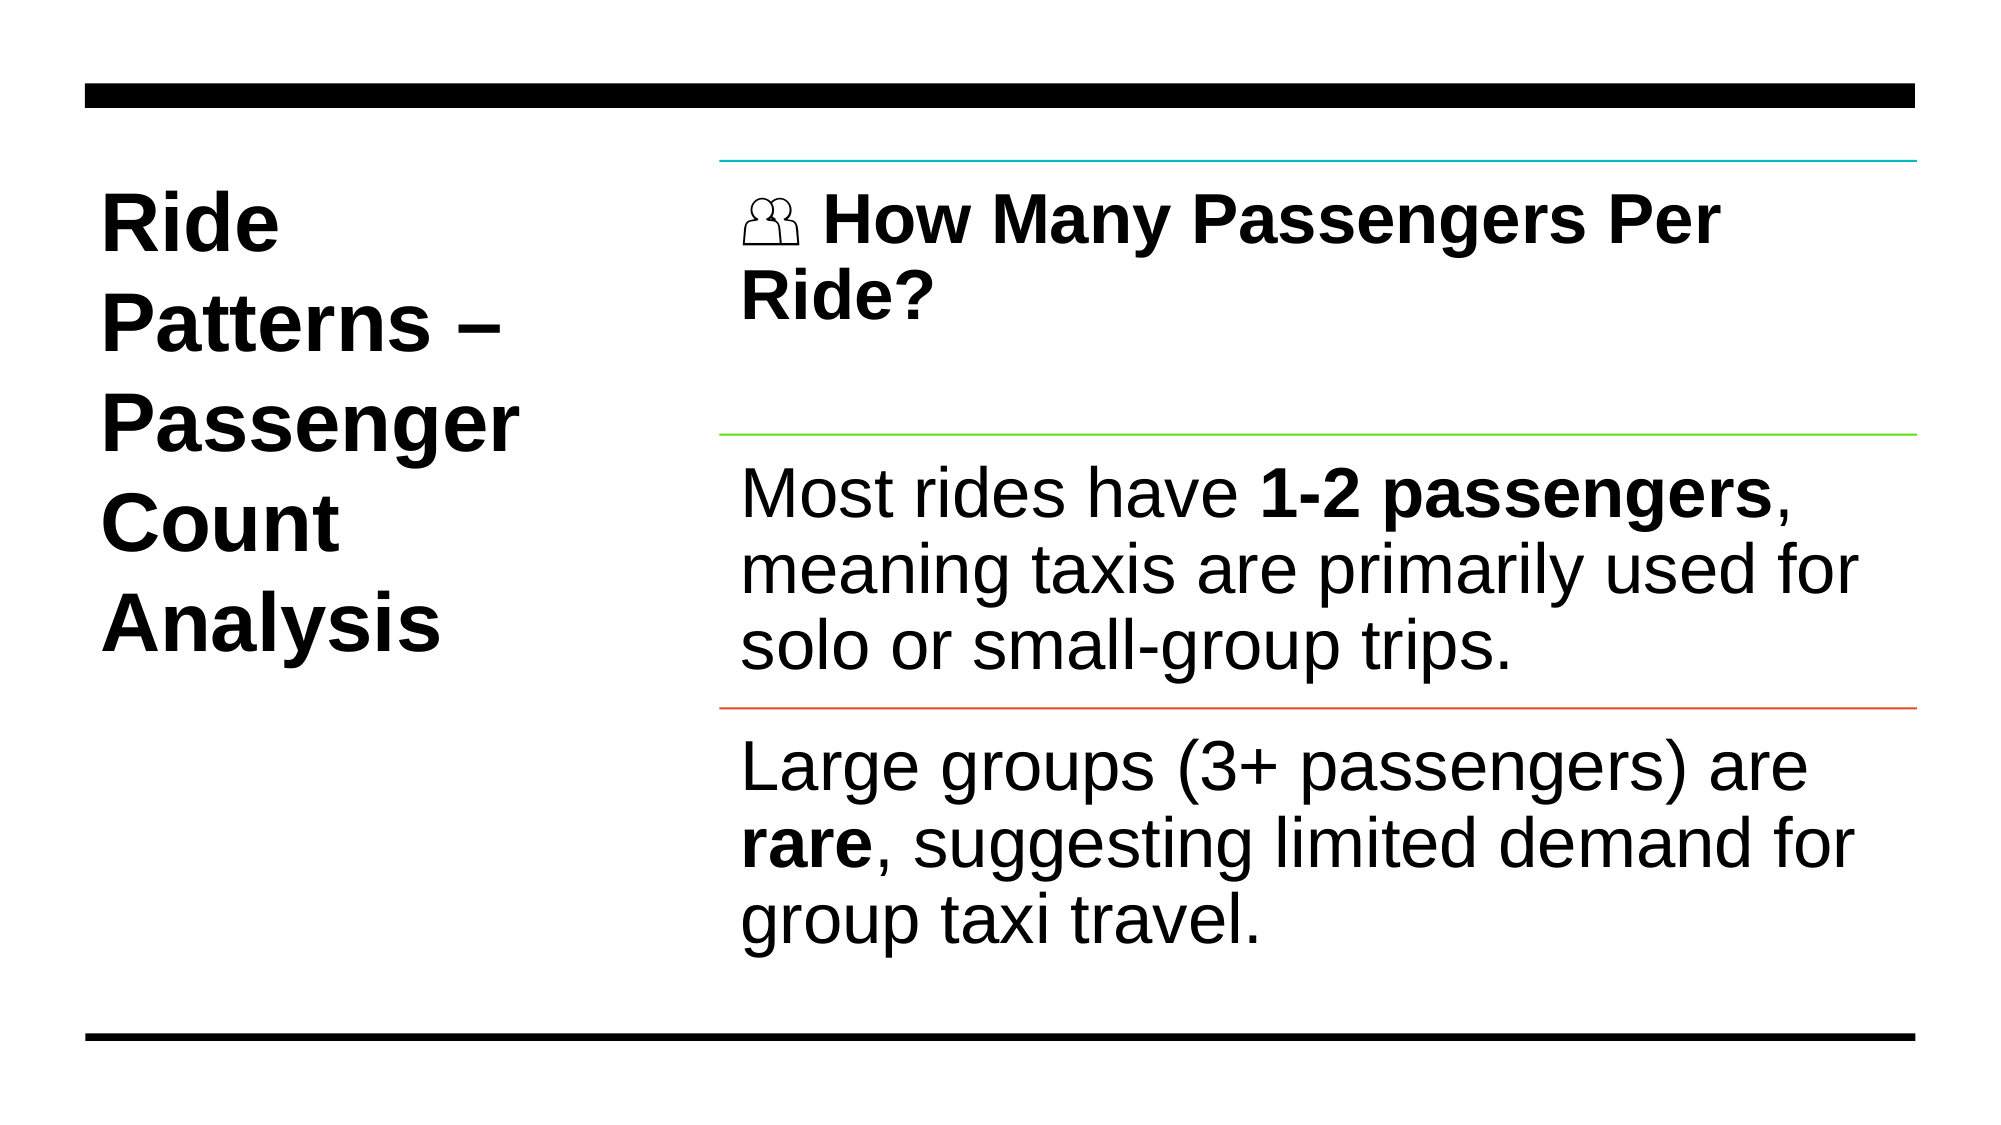

👥 How Many Passengers Per Ride?
Most rides have 1-2 passengers, meaning taxis are primarily used for solo or small-group trips.
Large groups (3+ passengers) are rare, suggesting limited demand for group taxi travel.
# Ride Patterns – Passenger Count Analysis